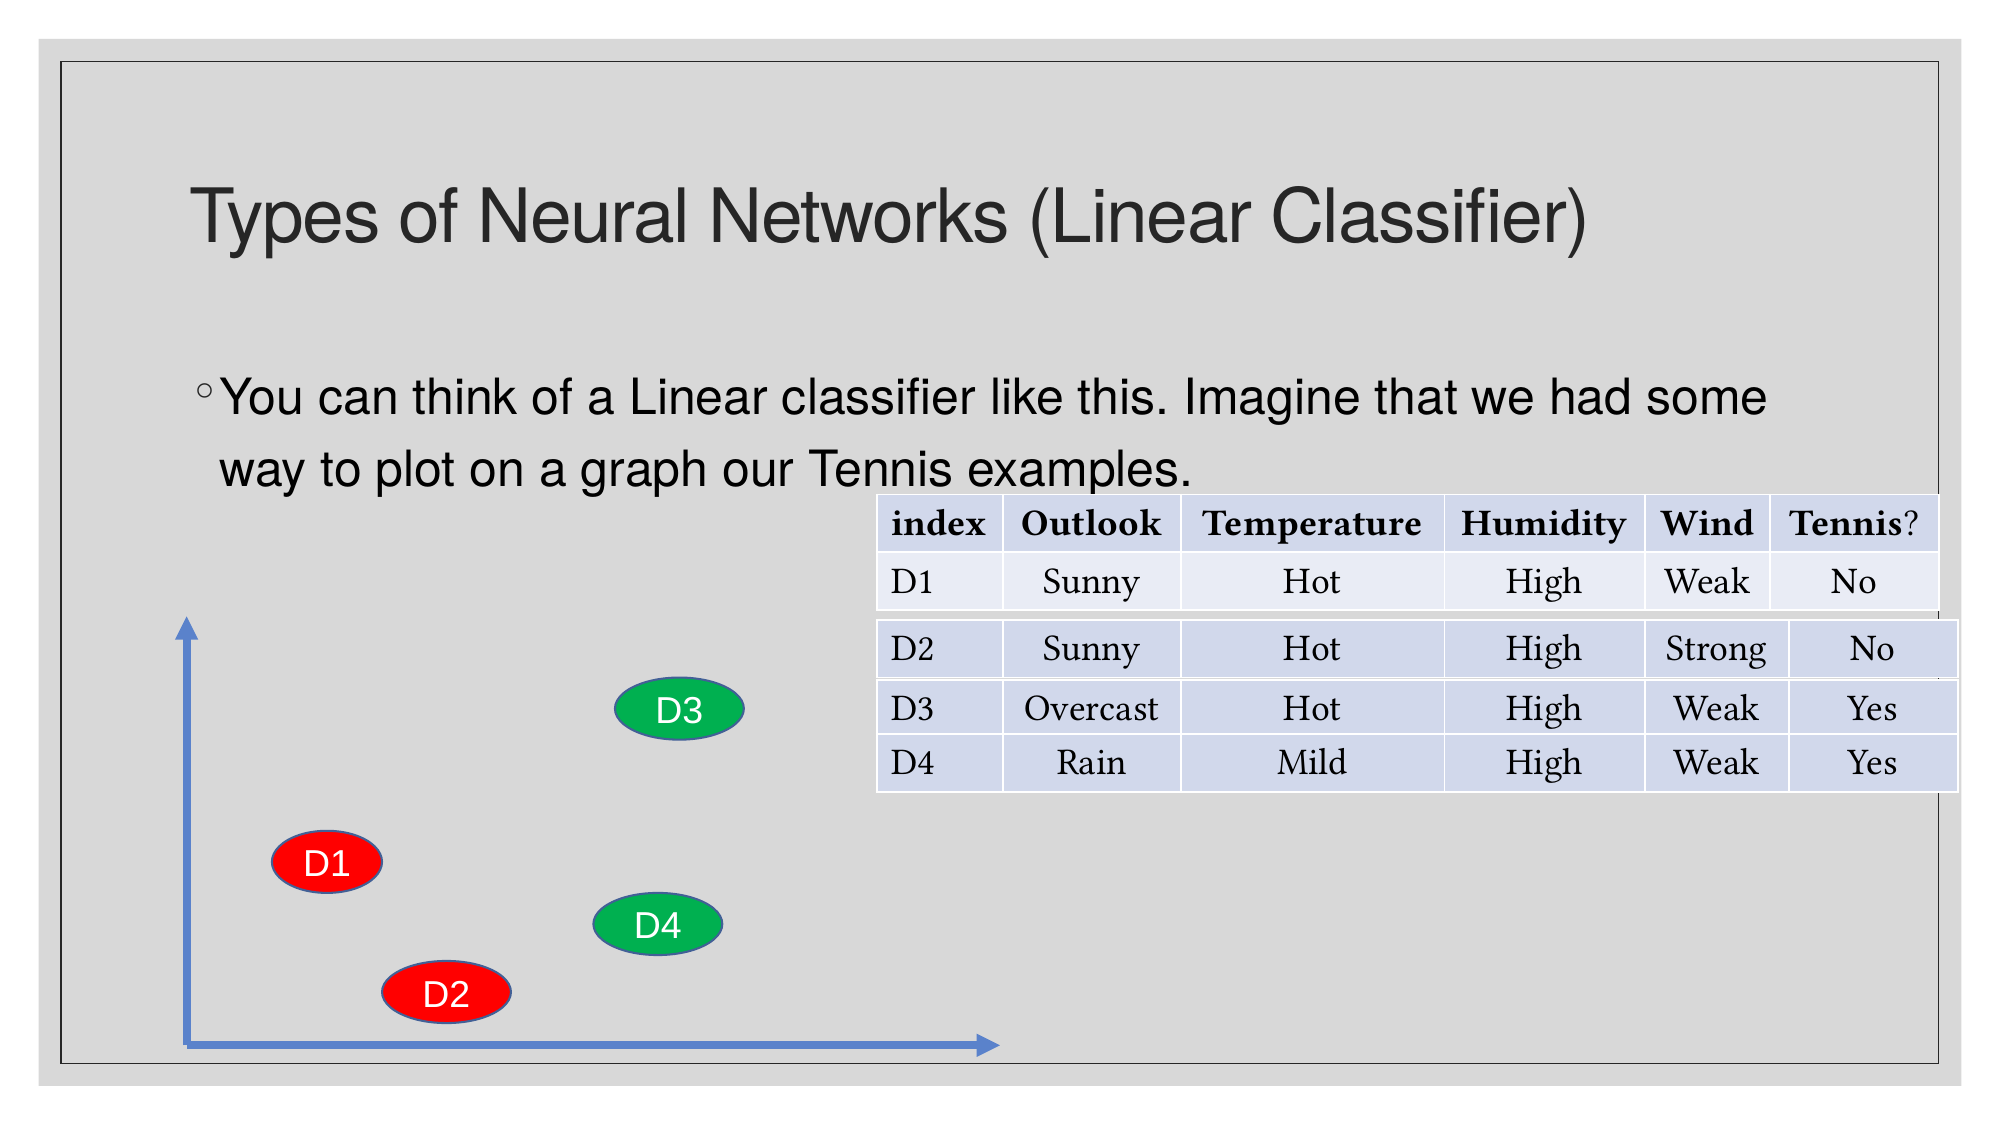

# Types of Neural Networks (Linear Classifier)
You can think of a Linear classifier like this. Imagine that we had some way to plot on a graph our Tennis examples.
| index | Outlook | Temperature | Humidity | Wind | Tennis? |
| --- | --- | --- | --- | --- | --- |
| D1 | Sunny | Hot | High | Weak | No |
| D2 | Sunny | Hot | High | Strong | No |
| --- | --- | --- | --- | --- | --- |
D3
| D3 | Overcast | Hot | High | Weak | Yes |
| --- | --- | --- | --- | --- | --- |
| D4 | Rain | Mild | High | Weak | Yes |
| --- | --- | --- | --- | --- | --- |
D1
D4
D2